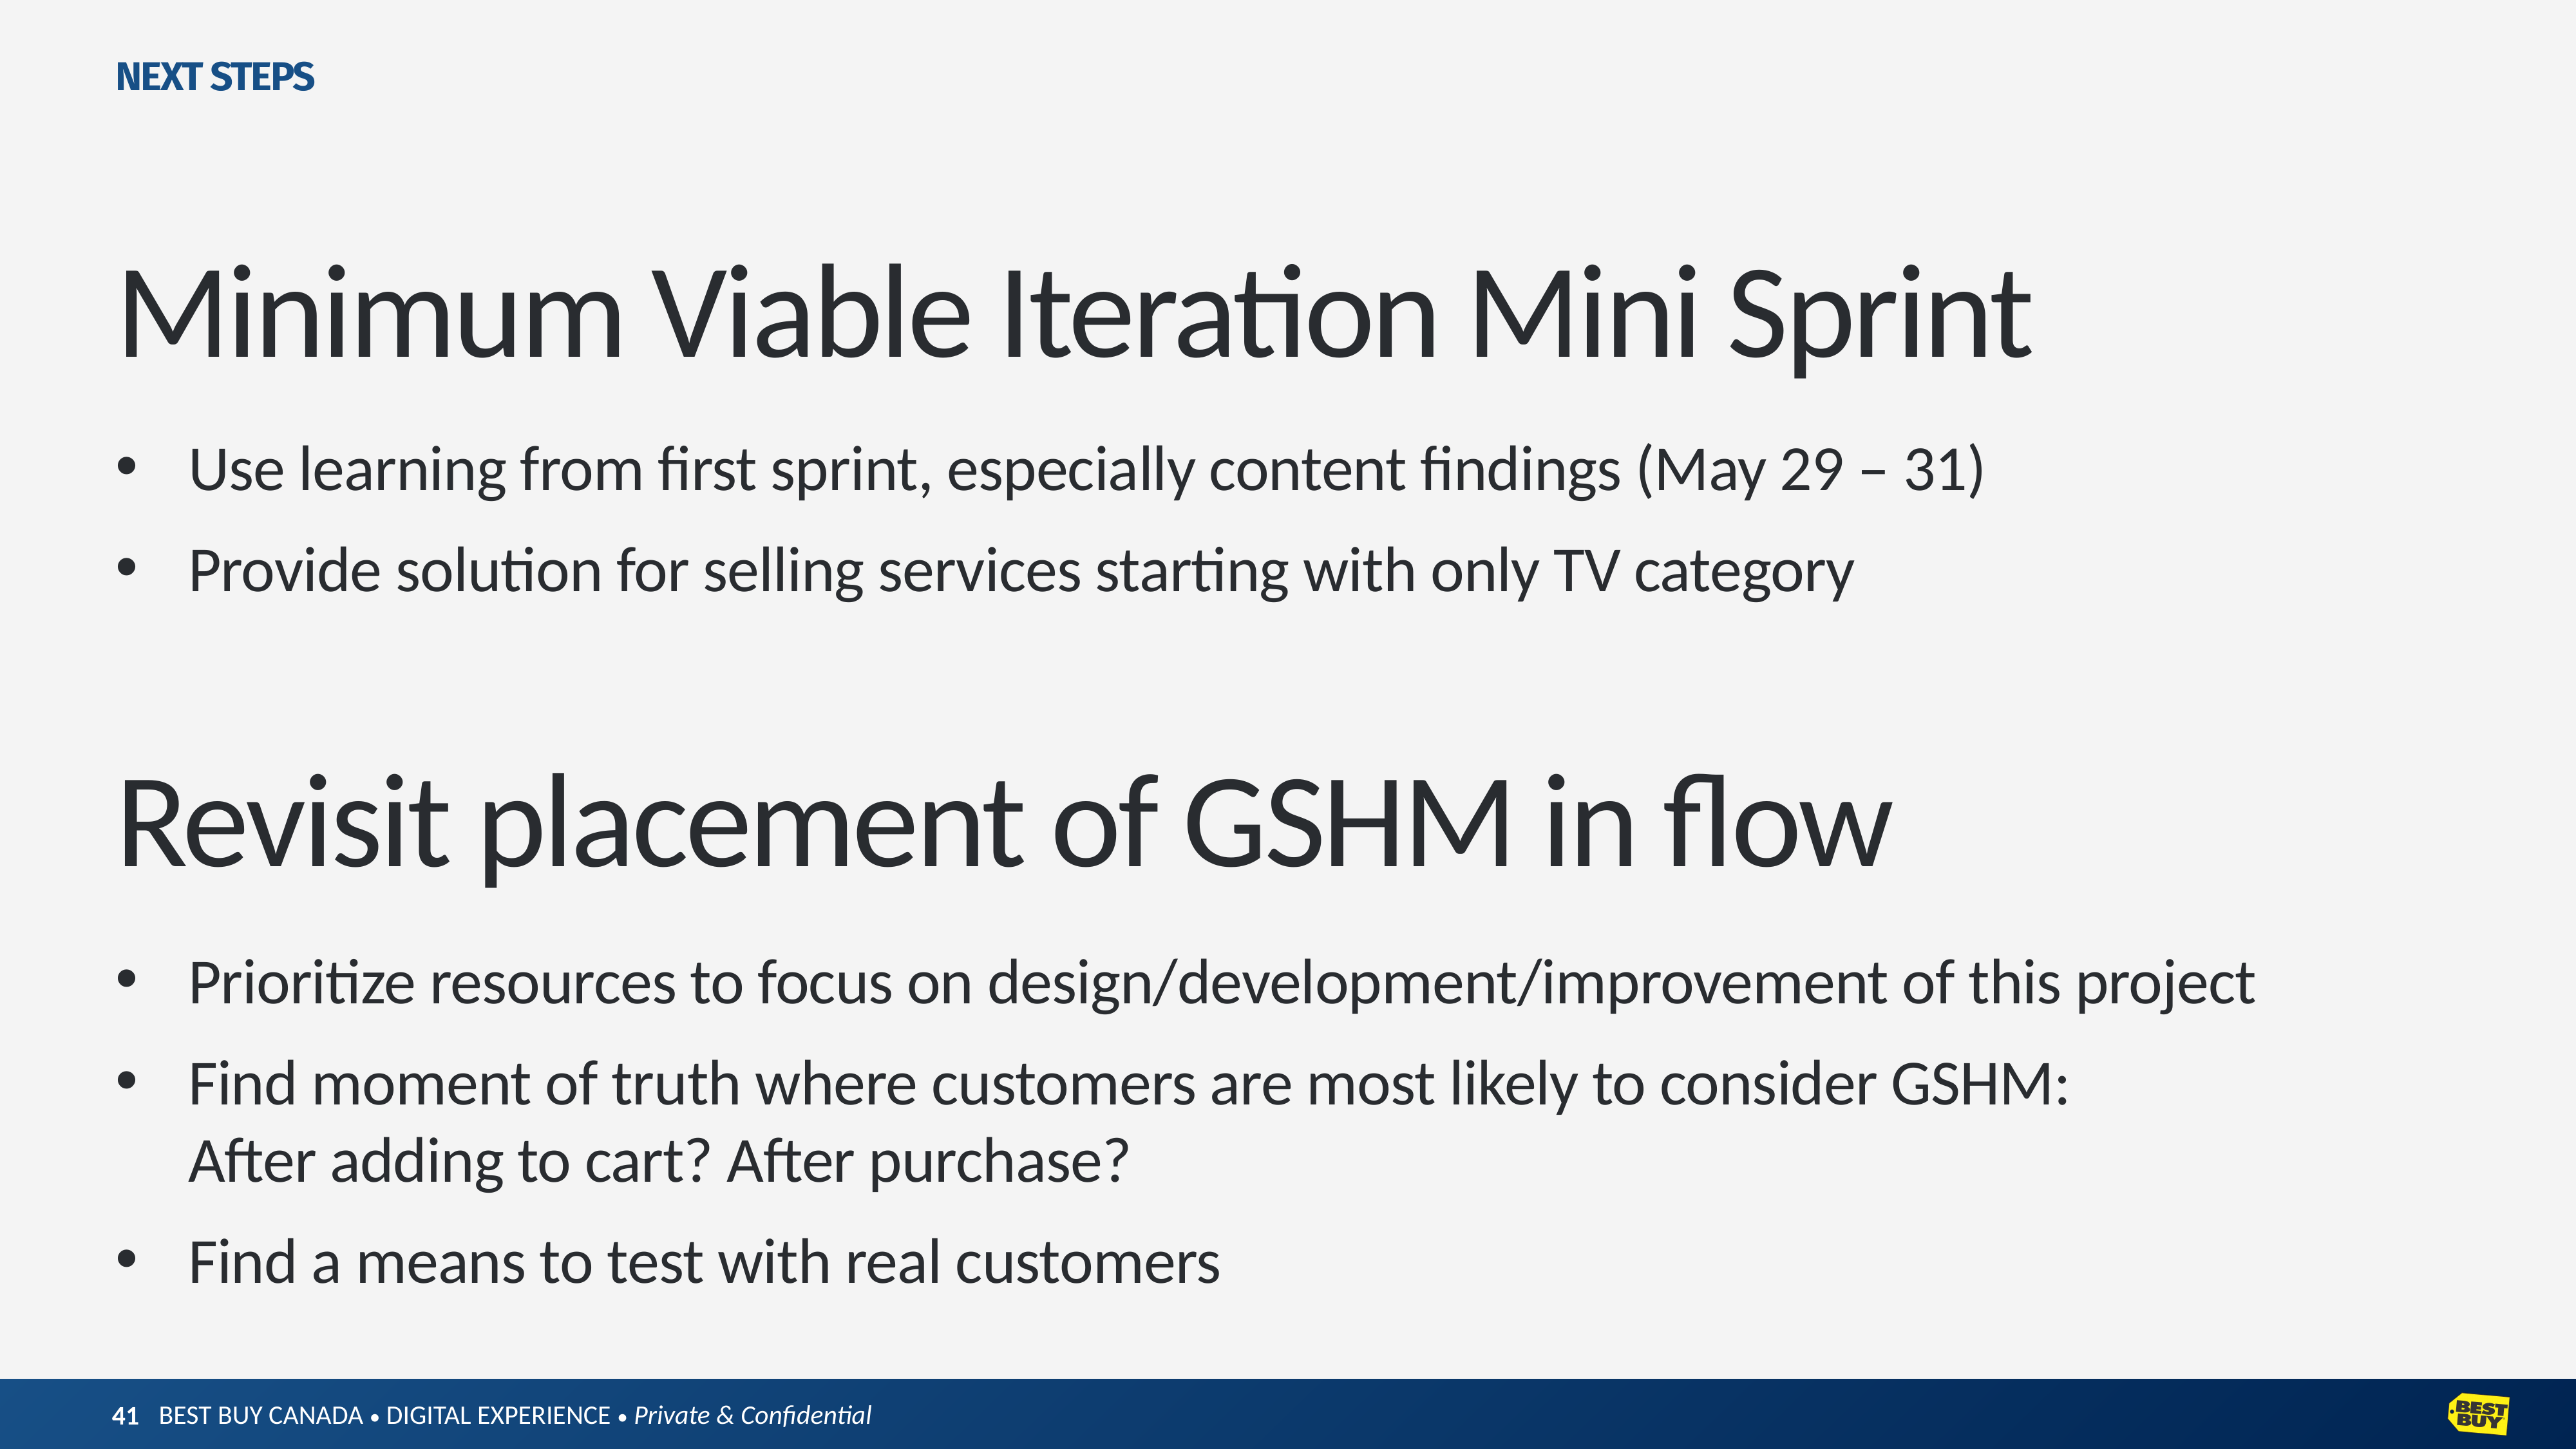

NEXT STEPS
Minimum Viable Iteration Mini Sprint
Use learning from first sprint, especially content findings (May 29 – 31)
Provide solution for selling services starting with only TV category
Revisit placement of GSHM in flow
Prioritize resources to focus on design/development/improvement of this project
Find moment of truth where customers are most likely to consider GSHM:
After adding to cart? After purchase?
Find a means to test with real customers
41